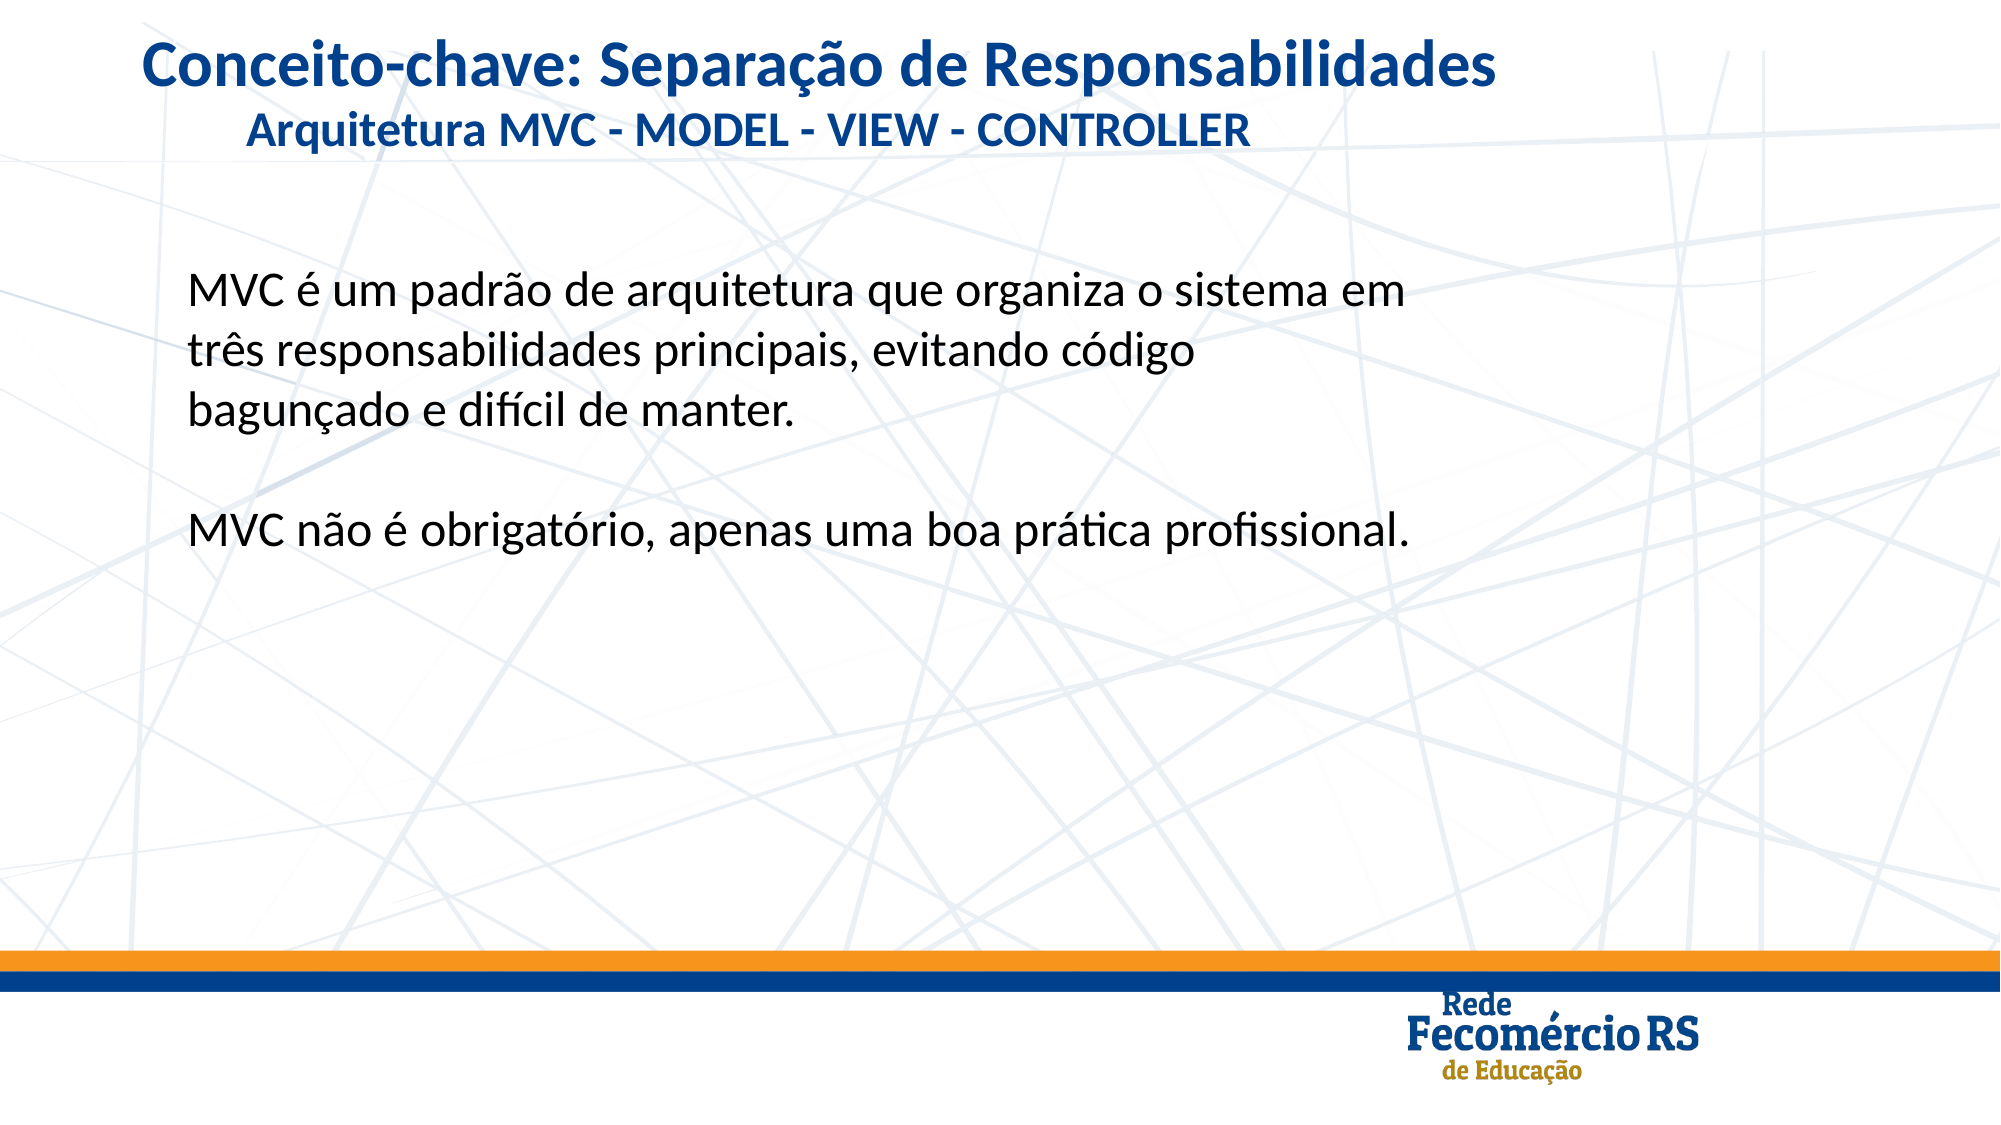

Conceito-chave: Separação de Responsabilidades
Arquitetura MVC - MODEL - VIEW - CONTROLLER

MVC é um padrão de arquitetura que organiza o sistema em três responsabilidades principais, evitando código bagunçado e difícil de manter.

MVC não é obrigatório, apenas uma boa prática profissional.